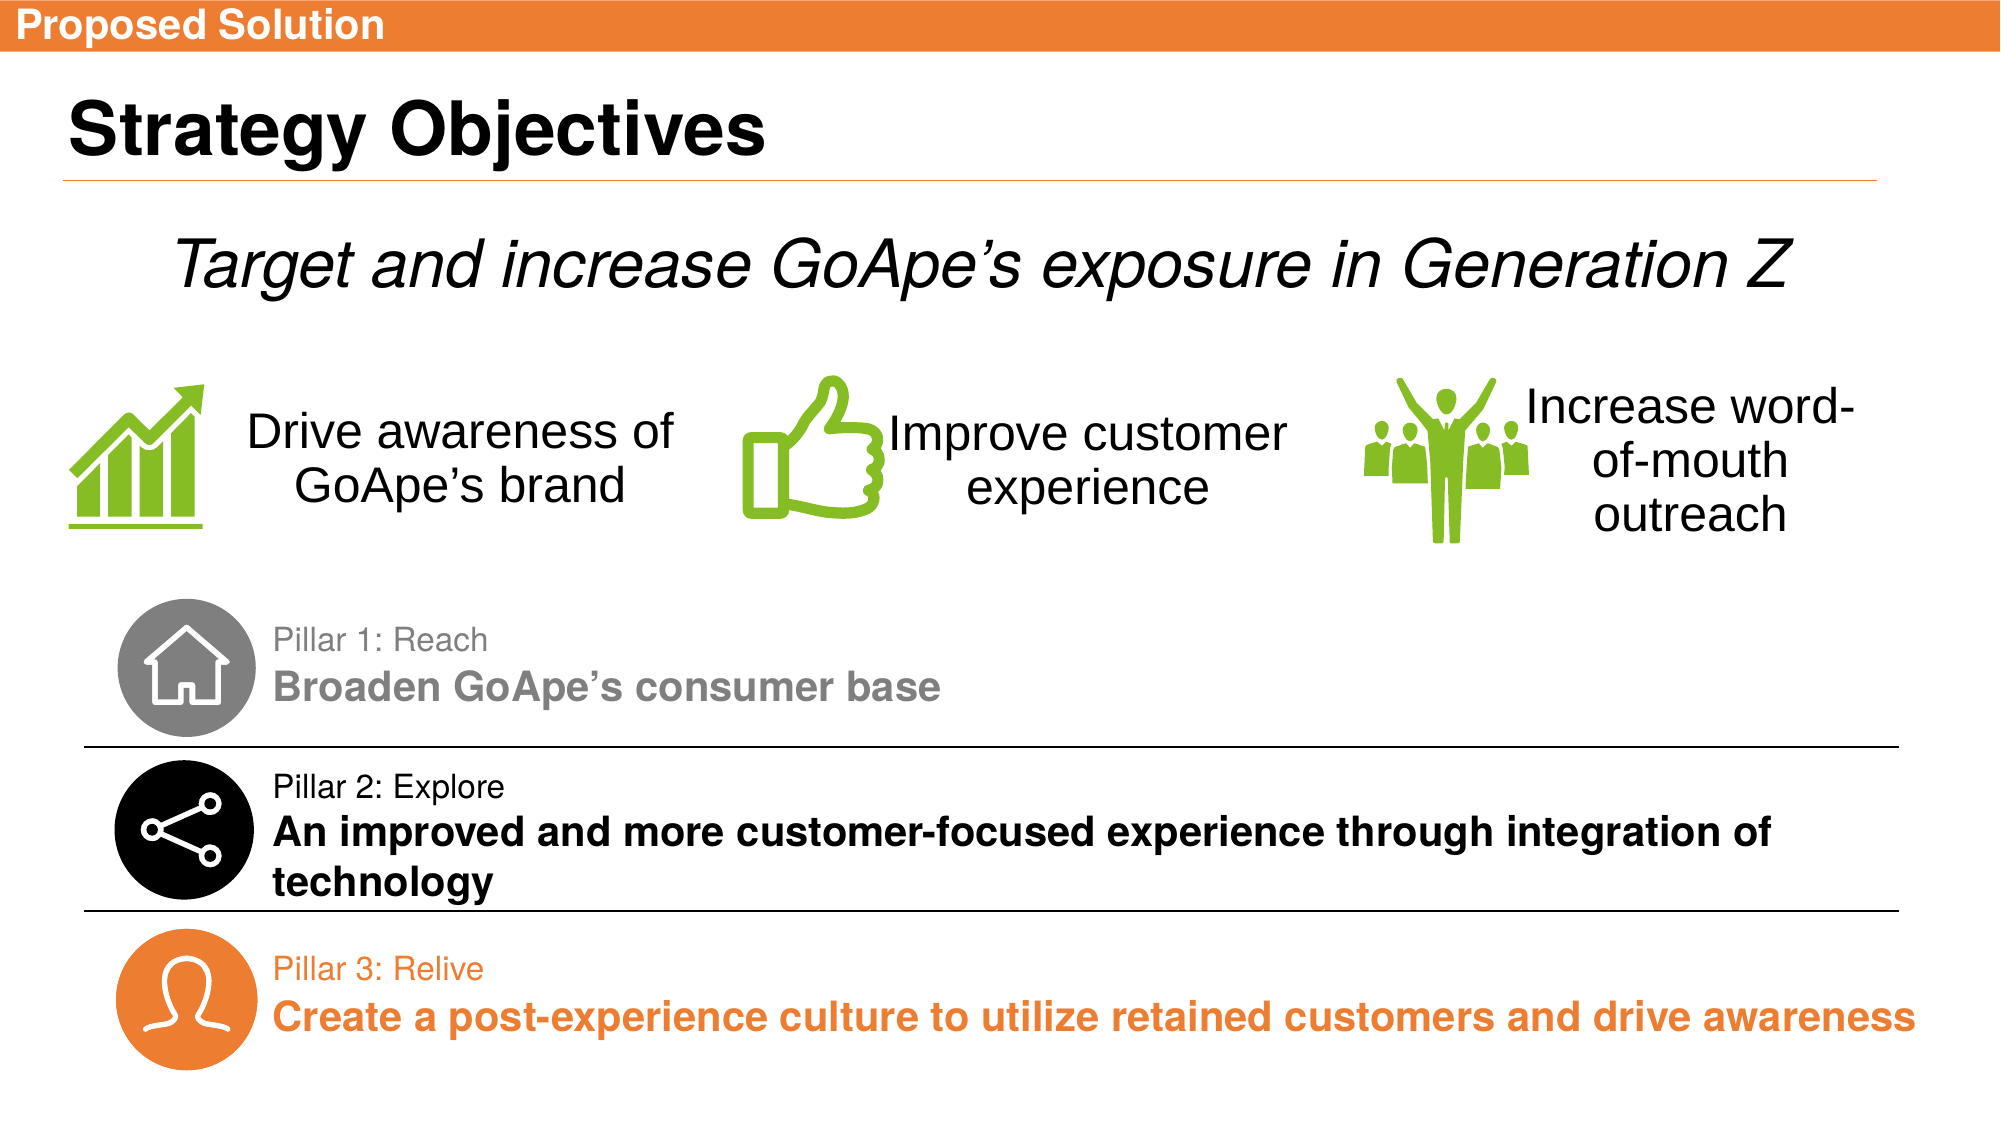

Proposed Solution
# Strategy Objectives
Target and increase GoApe’s exposure in Generation Z

Drive awareness of GoApe’s brand
Increase word-of-mouth outreach
Improve customer experience

Pillar 1: Reach
Broaden GoApe’s consumer base

Pillar 2: Explore
An improved and more customer-focused experience through integration of technology

Pillar 3: Relive
Create a post-experience culture to utilize retained customers and drive awareness